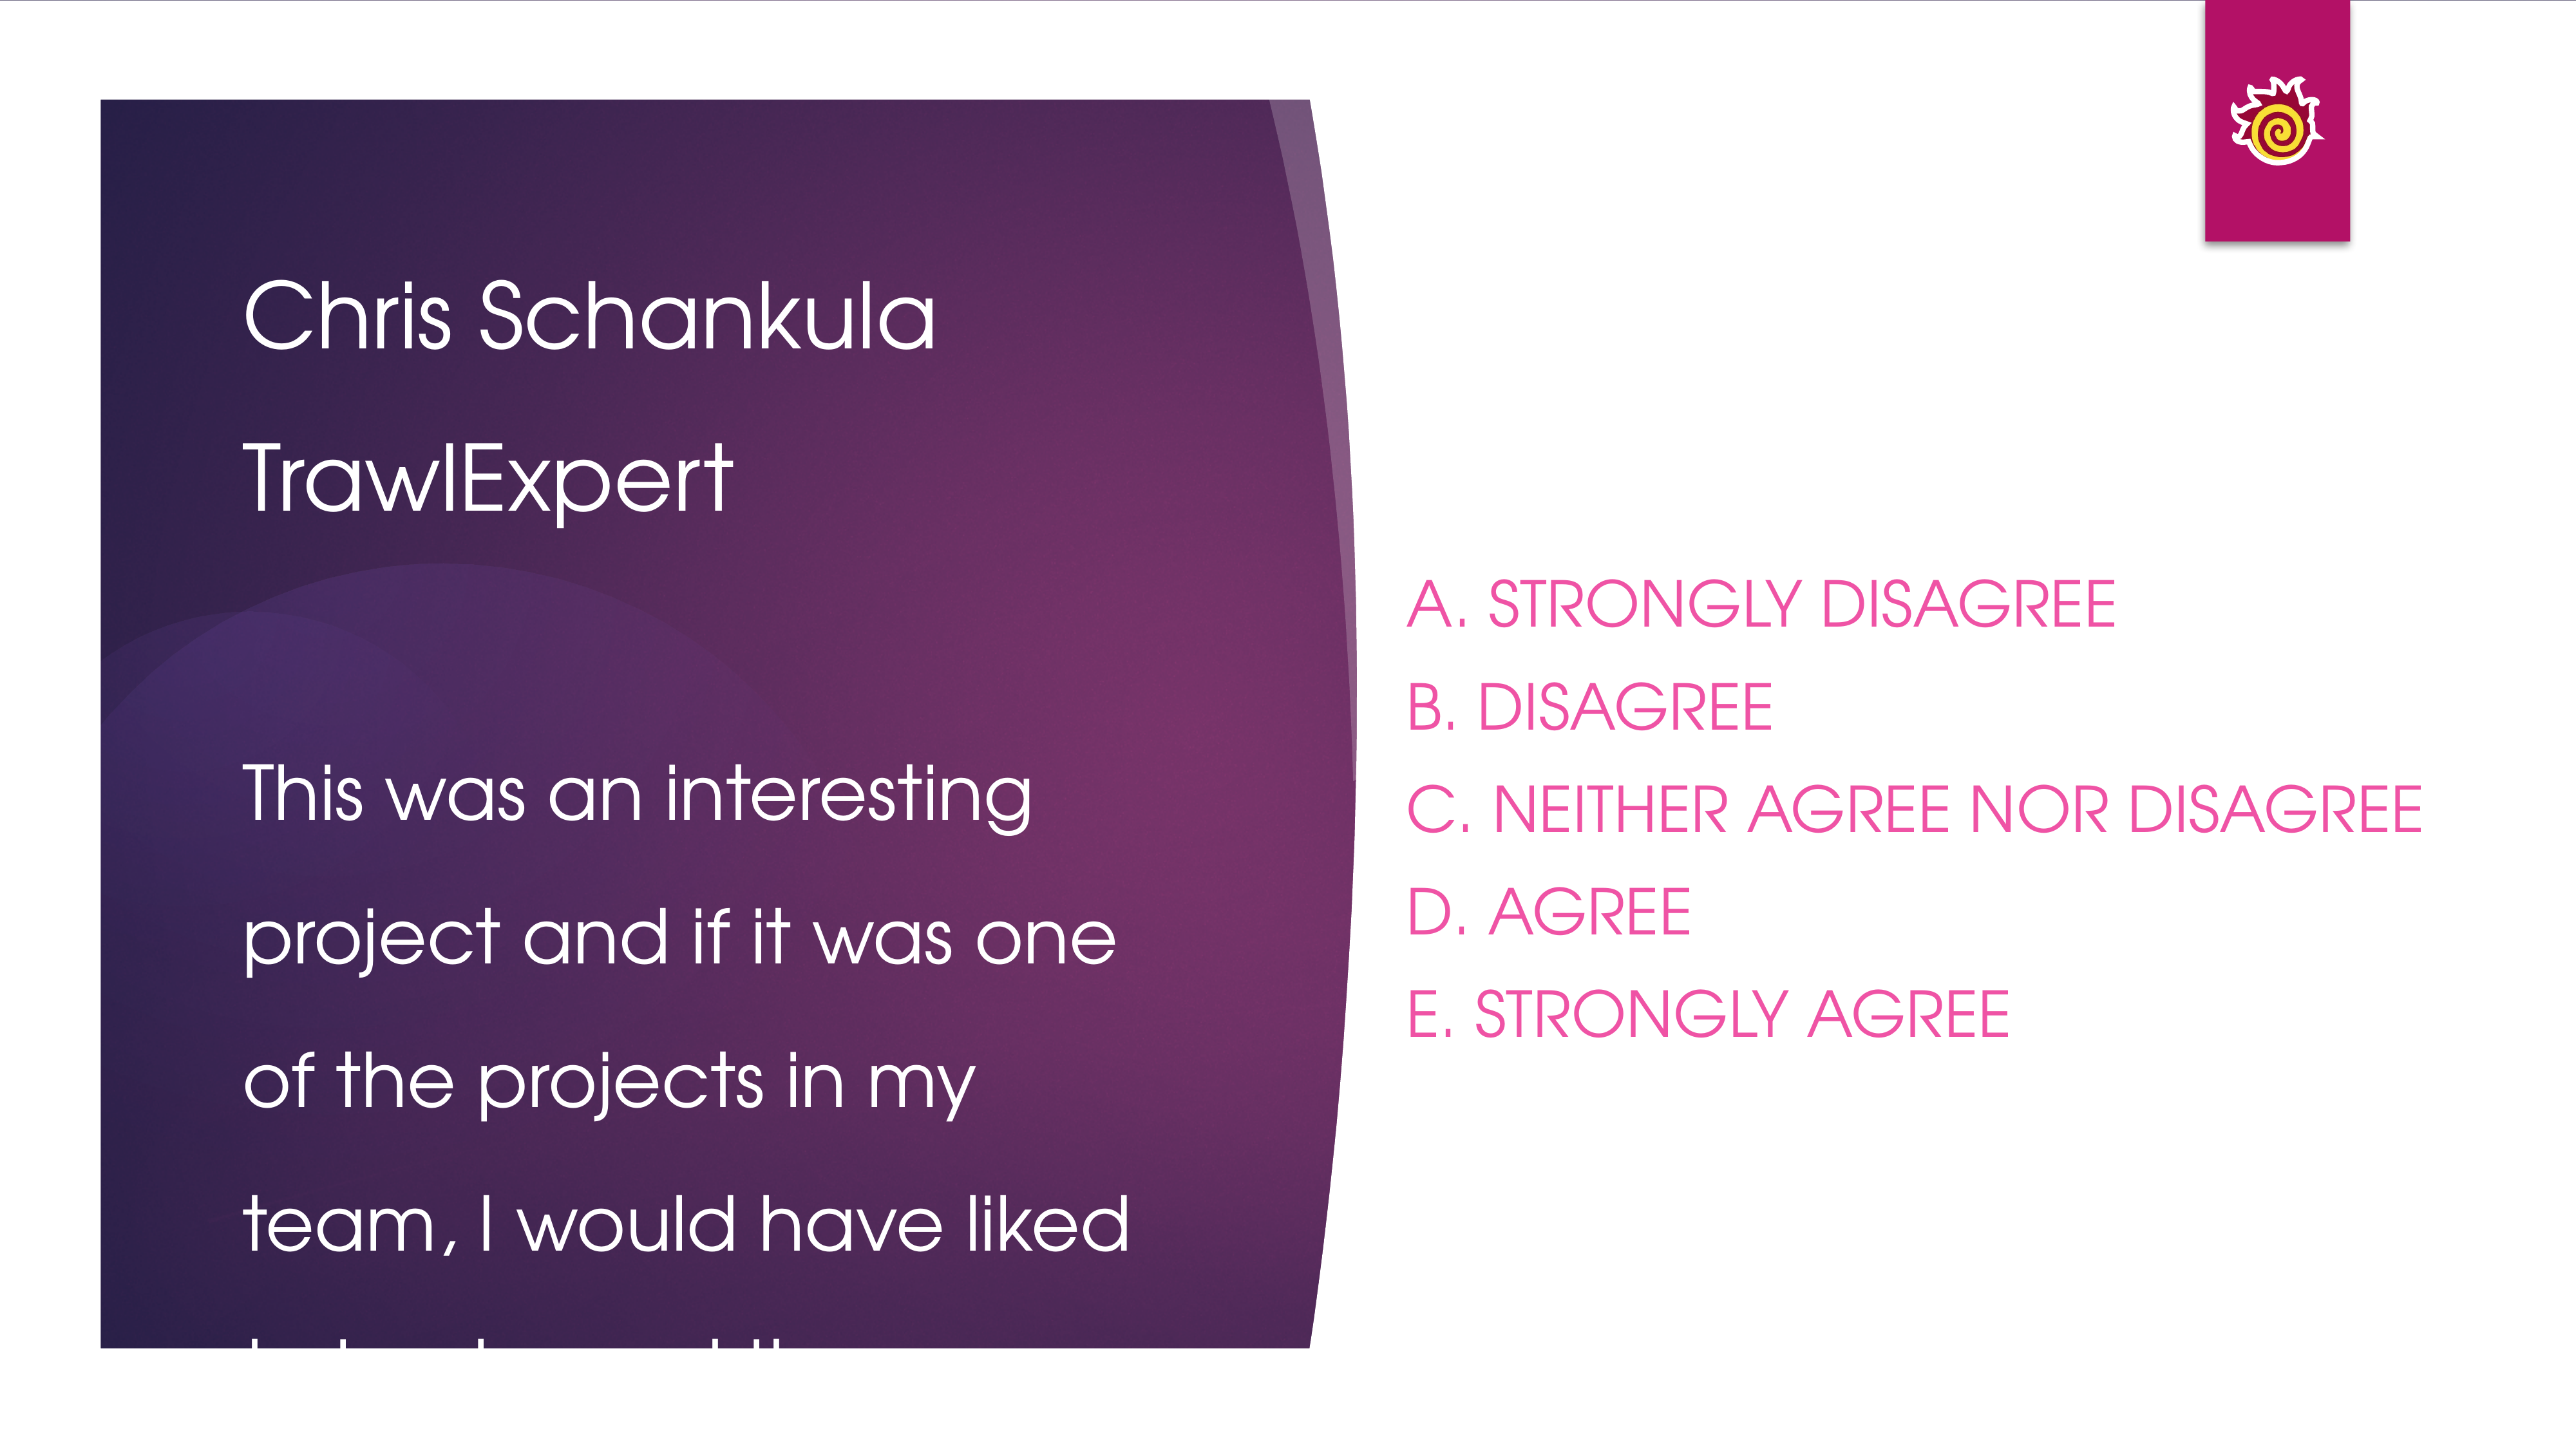

# Chris Schankula
TrawlExpert

This was an interesting project and if it was one
of the projects in my team, I would have liked
to implement it.
A. Strongly Disagree
B. Disagree
C. Neither agree nor Disagree
D. Agree
E. Strongly Agree